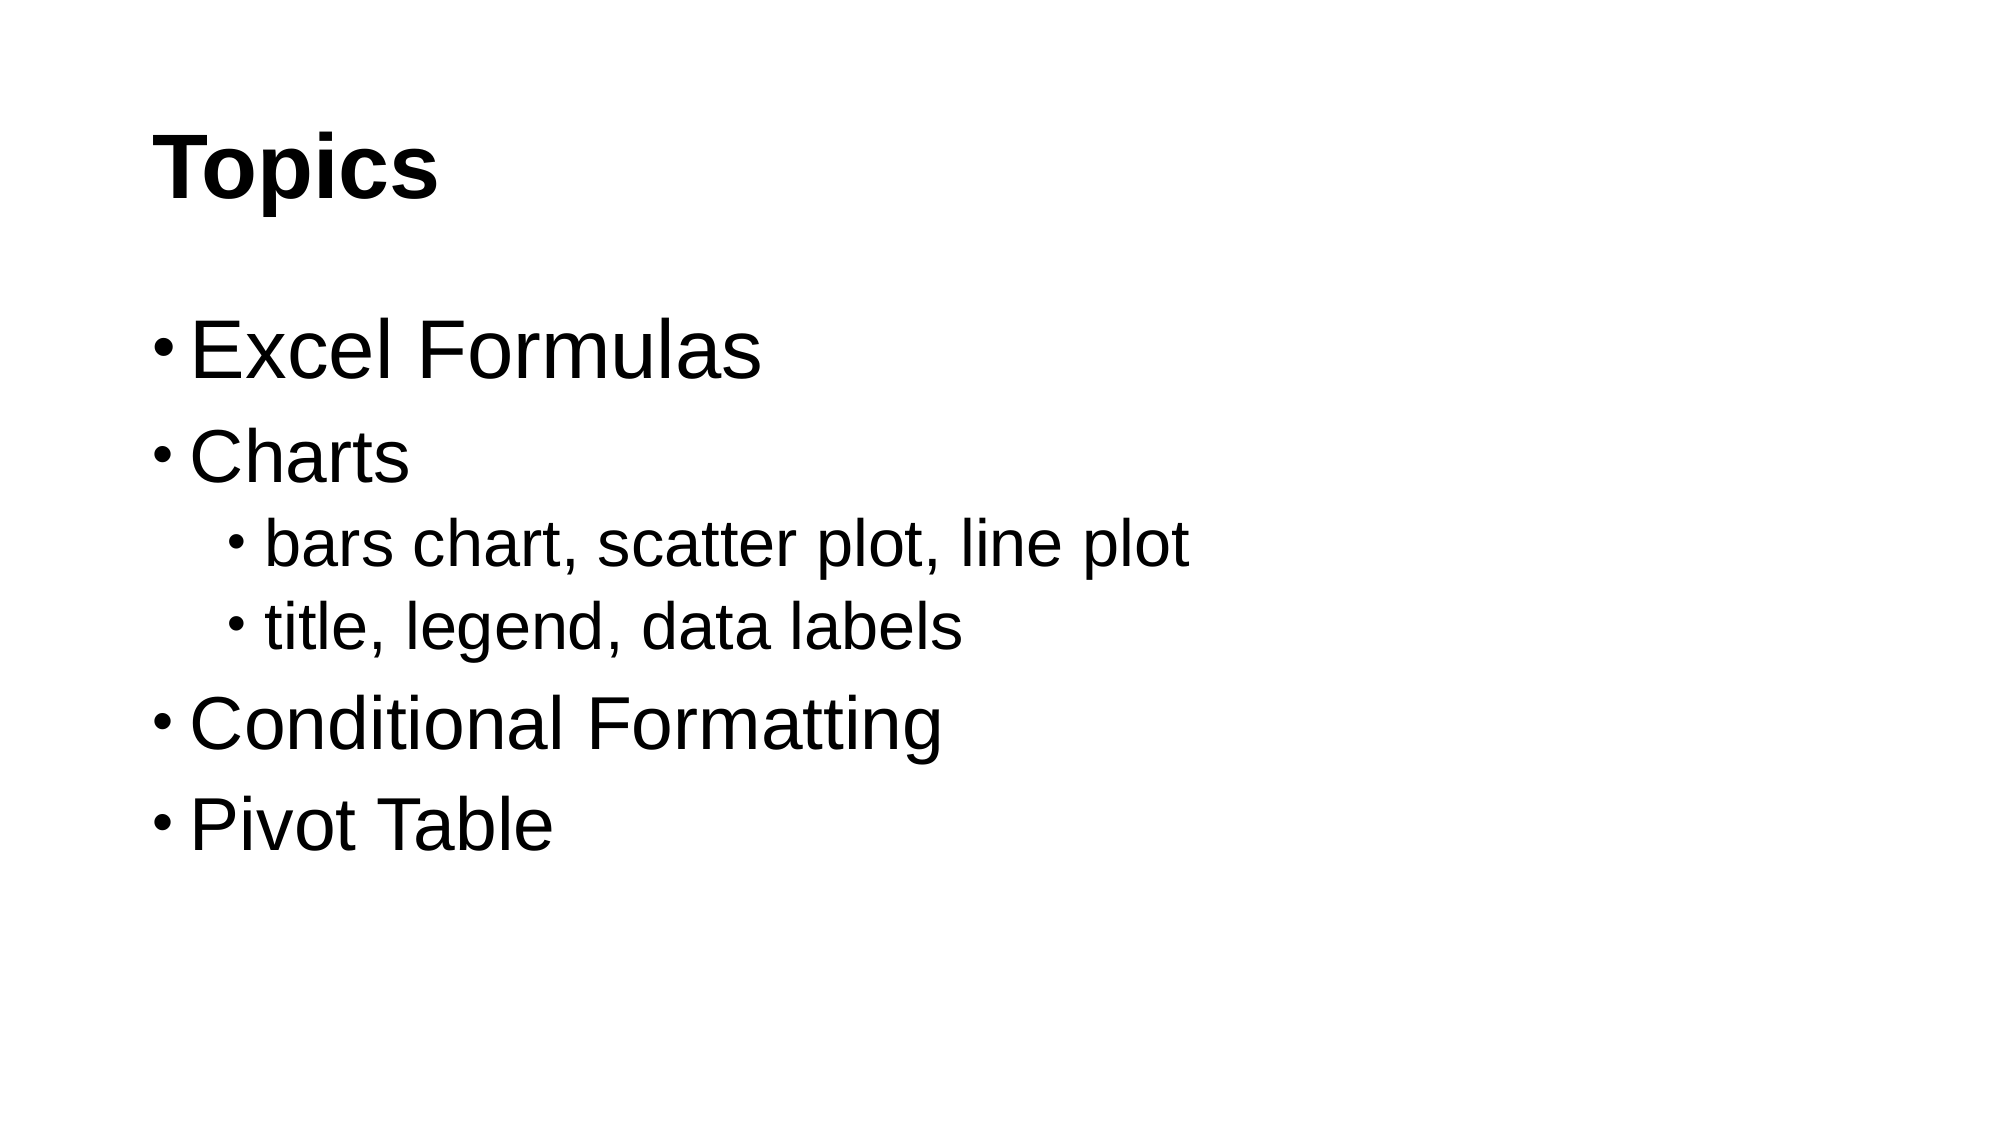

# Topics
Excel Formulas
Charts
bars chart, scatter plot, line plot
title, legend, data labels
Conditional Formatting
Pivot Table